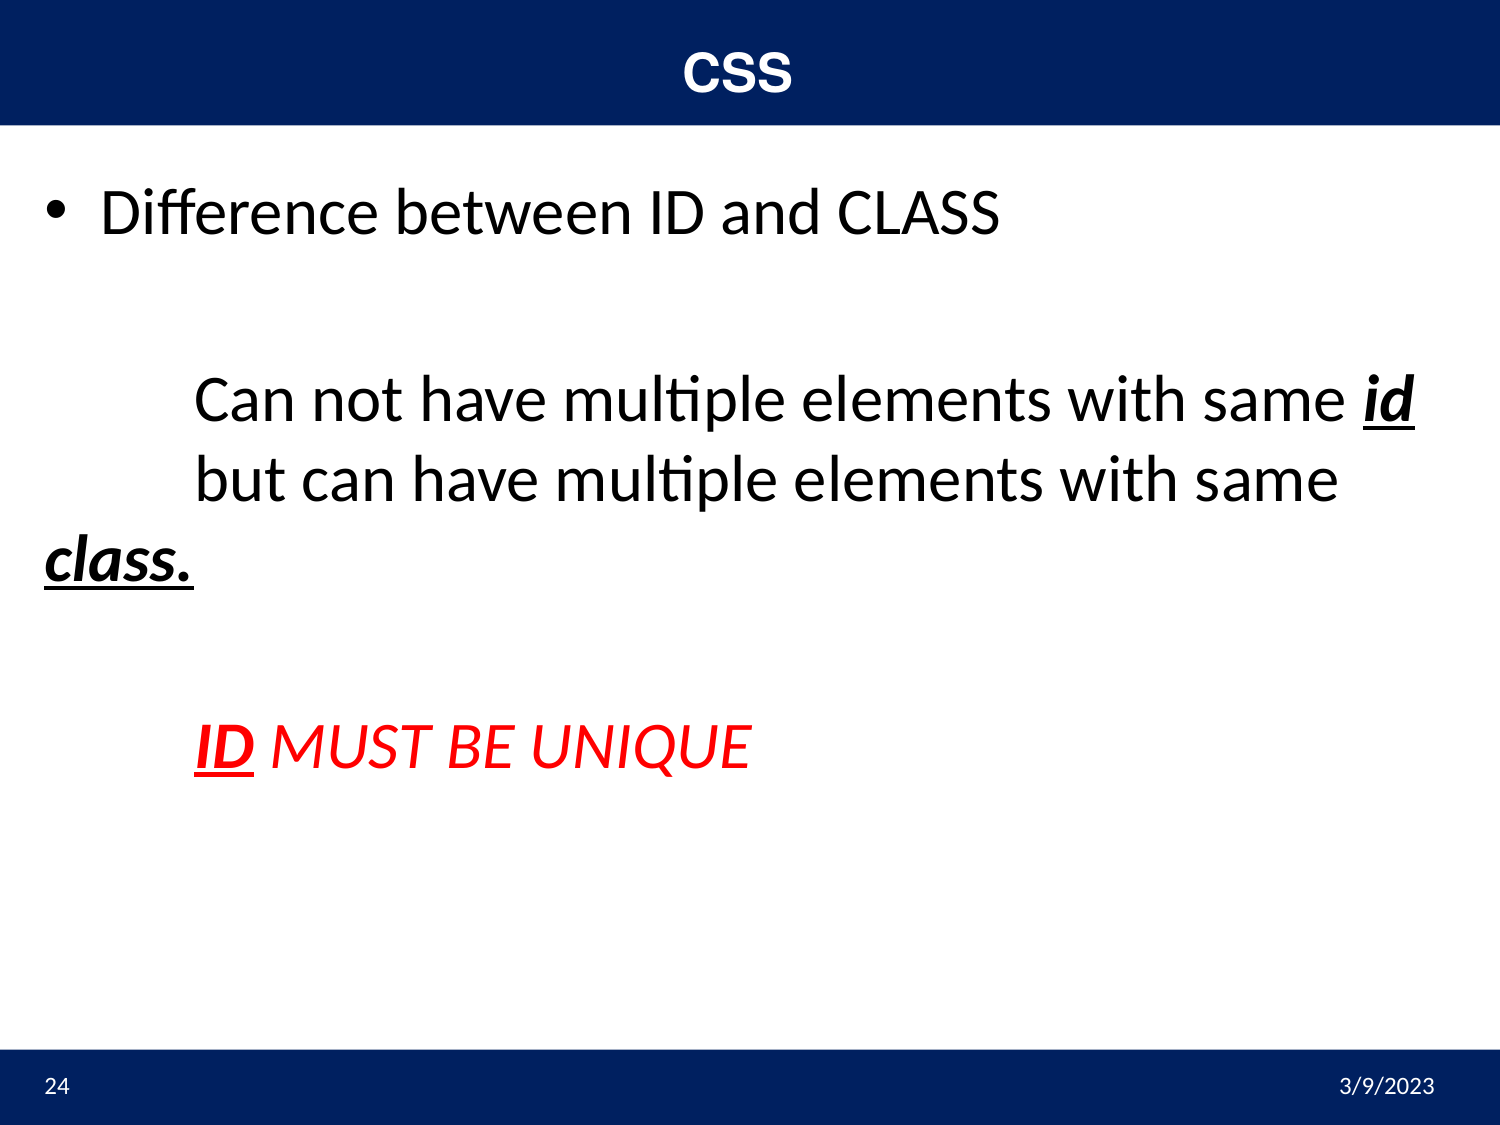

# CSS
Difference between ID and CLASS

	Can not have multiple elements with same id 	but can have multiple elements with same 	class.

	ID MUST BE UNIQUE

24
3/9/2023